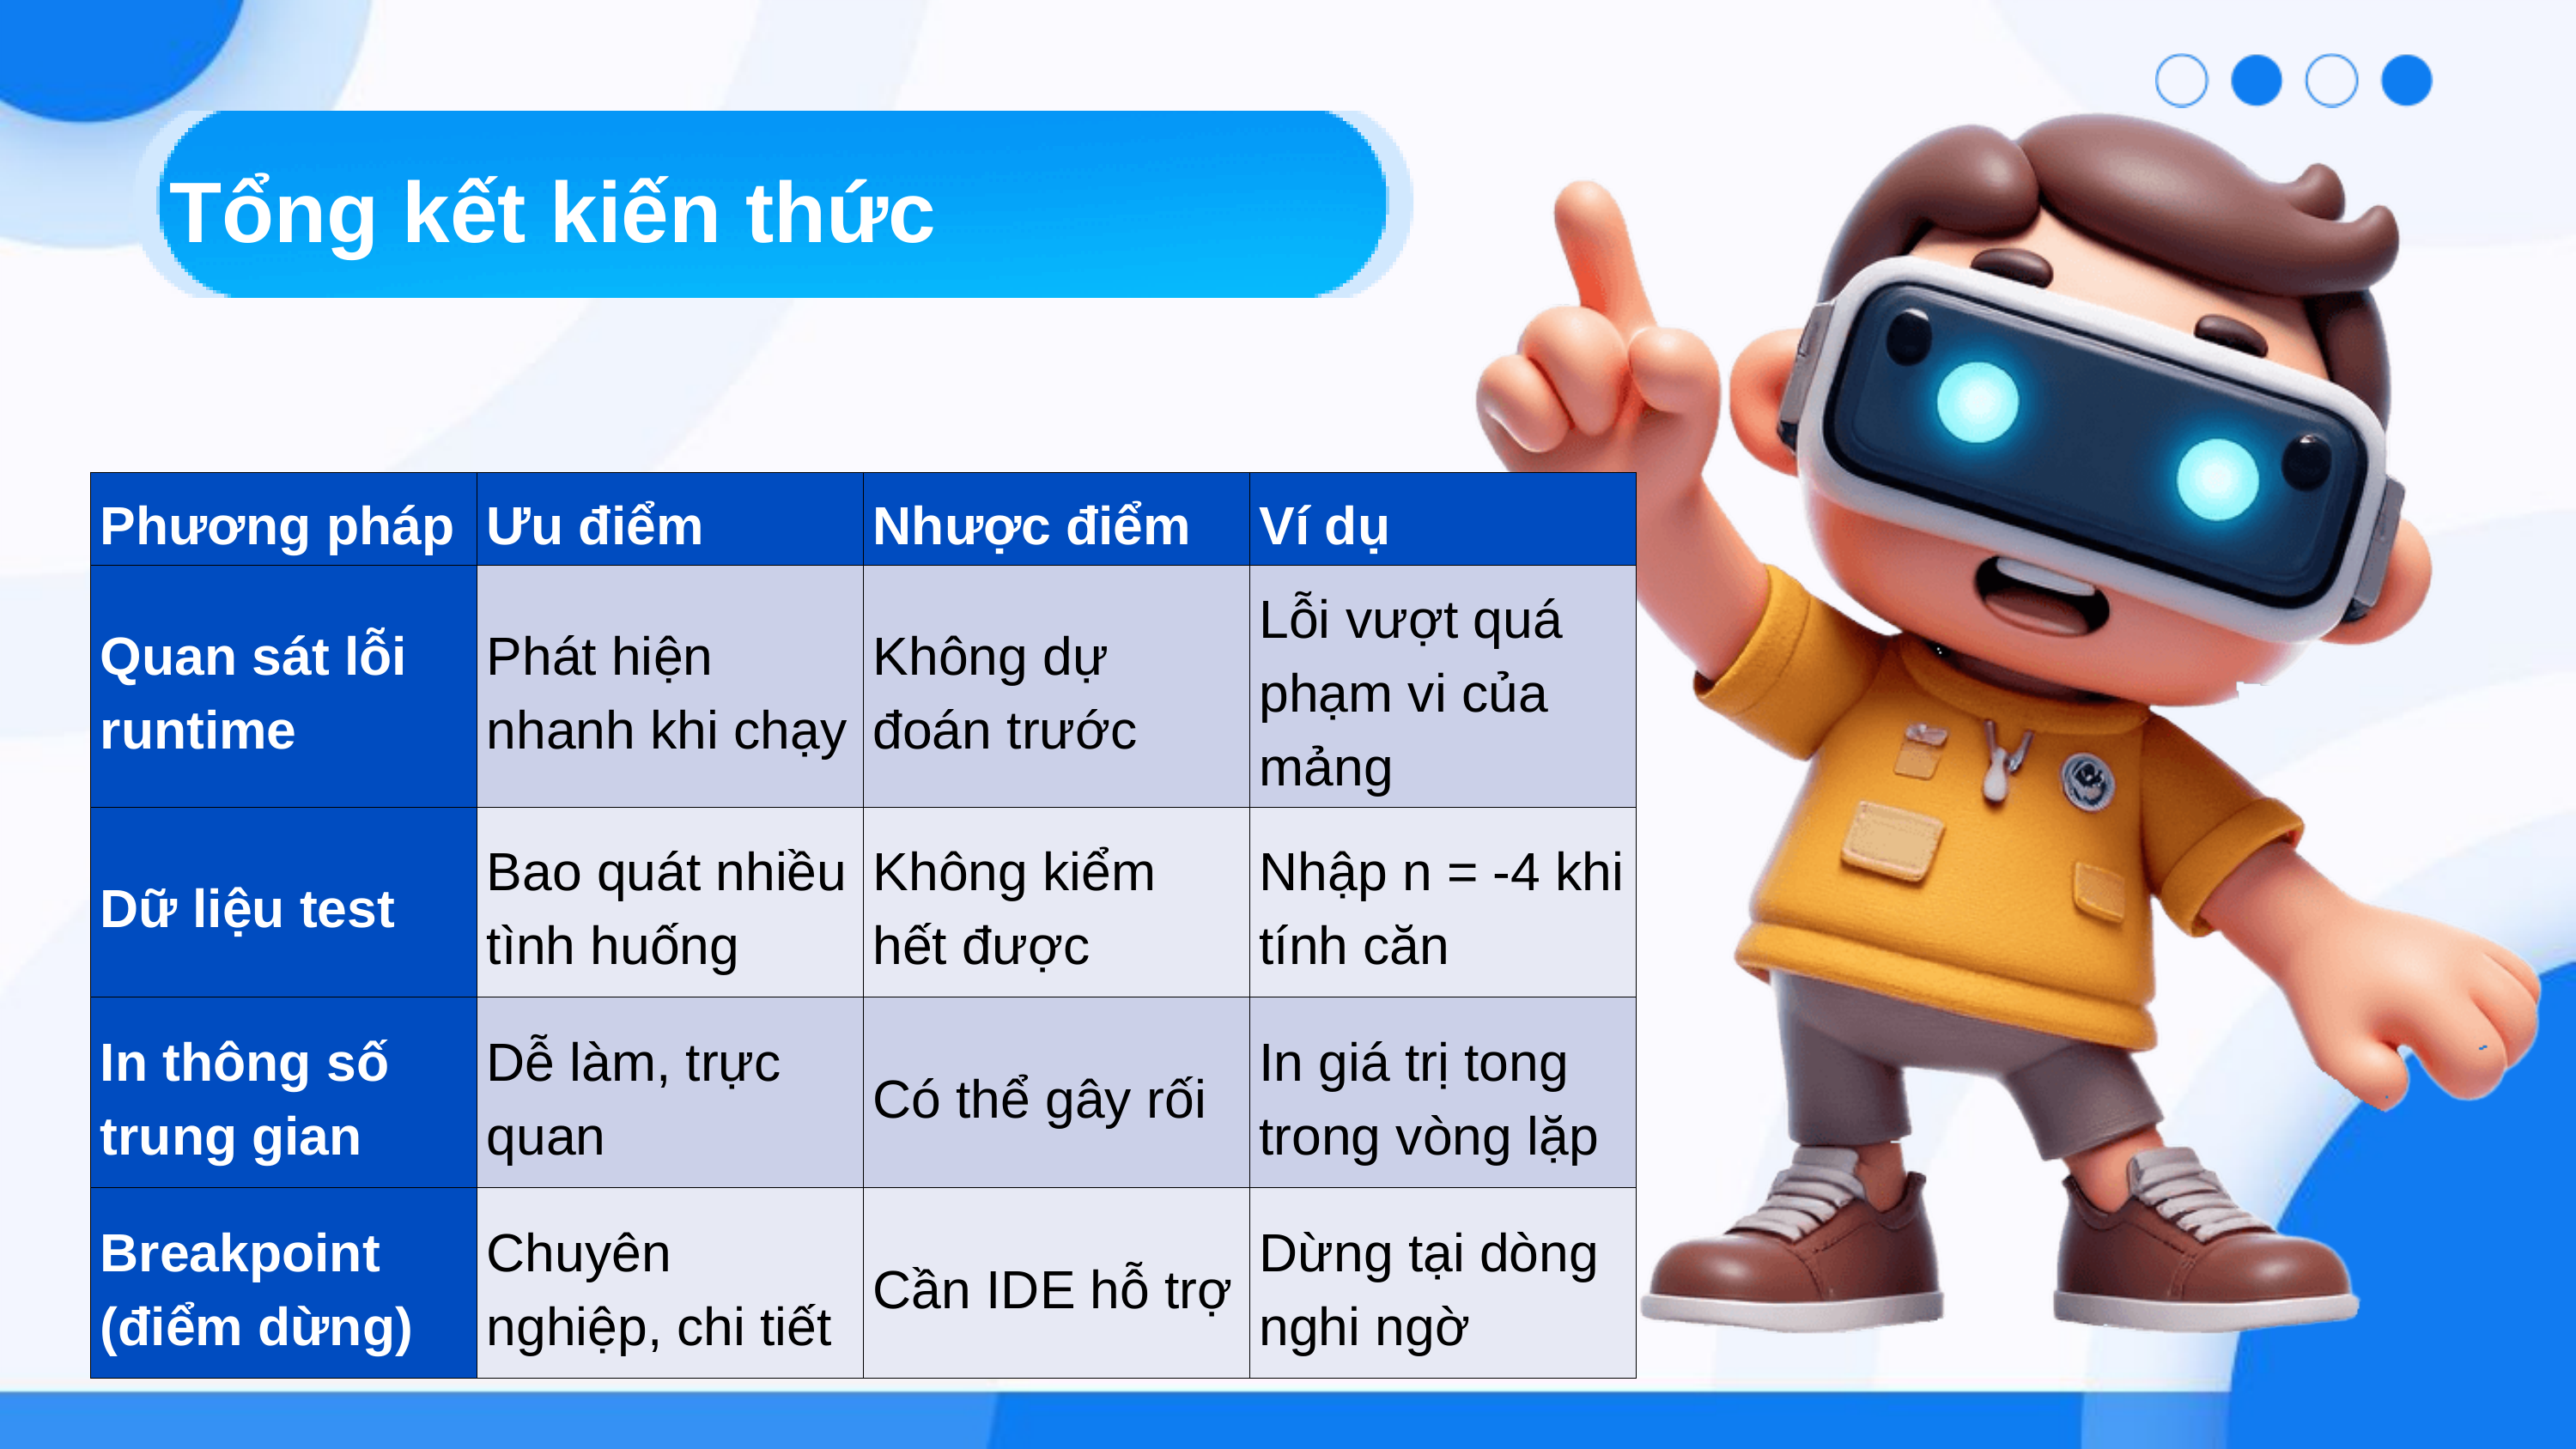

Tổng kết kiến thức
| Phương pháp | Ưu điểm | Nhược điểm | Ví dụ |
| --- | --- | --- | --- |
| Quan sát lỗi runtime | Phát hiện nhanh khi chạy | Không dự đoán trước | Lỗi vượt quá phạm vi của mảng |
| Dữ liệu test | Bao quát nhiều tình huống | Không kiểm hết được | Nhập n = -4 khi tính căn |
| In thông số trung gian | Dễ làm, trực quan | Có thể gây rối | In giá trị tong trong vòng lặp |
| Breakpoint (điểm dừng) | Chuyên nghiệp, chi tiết | Cần IDE hỗ trợ | Dừng tại dòng nghi ngờ |